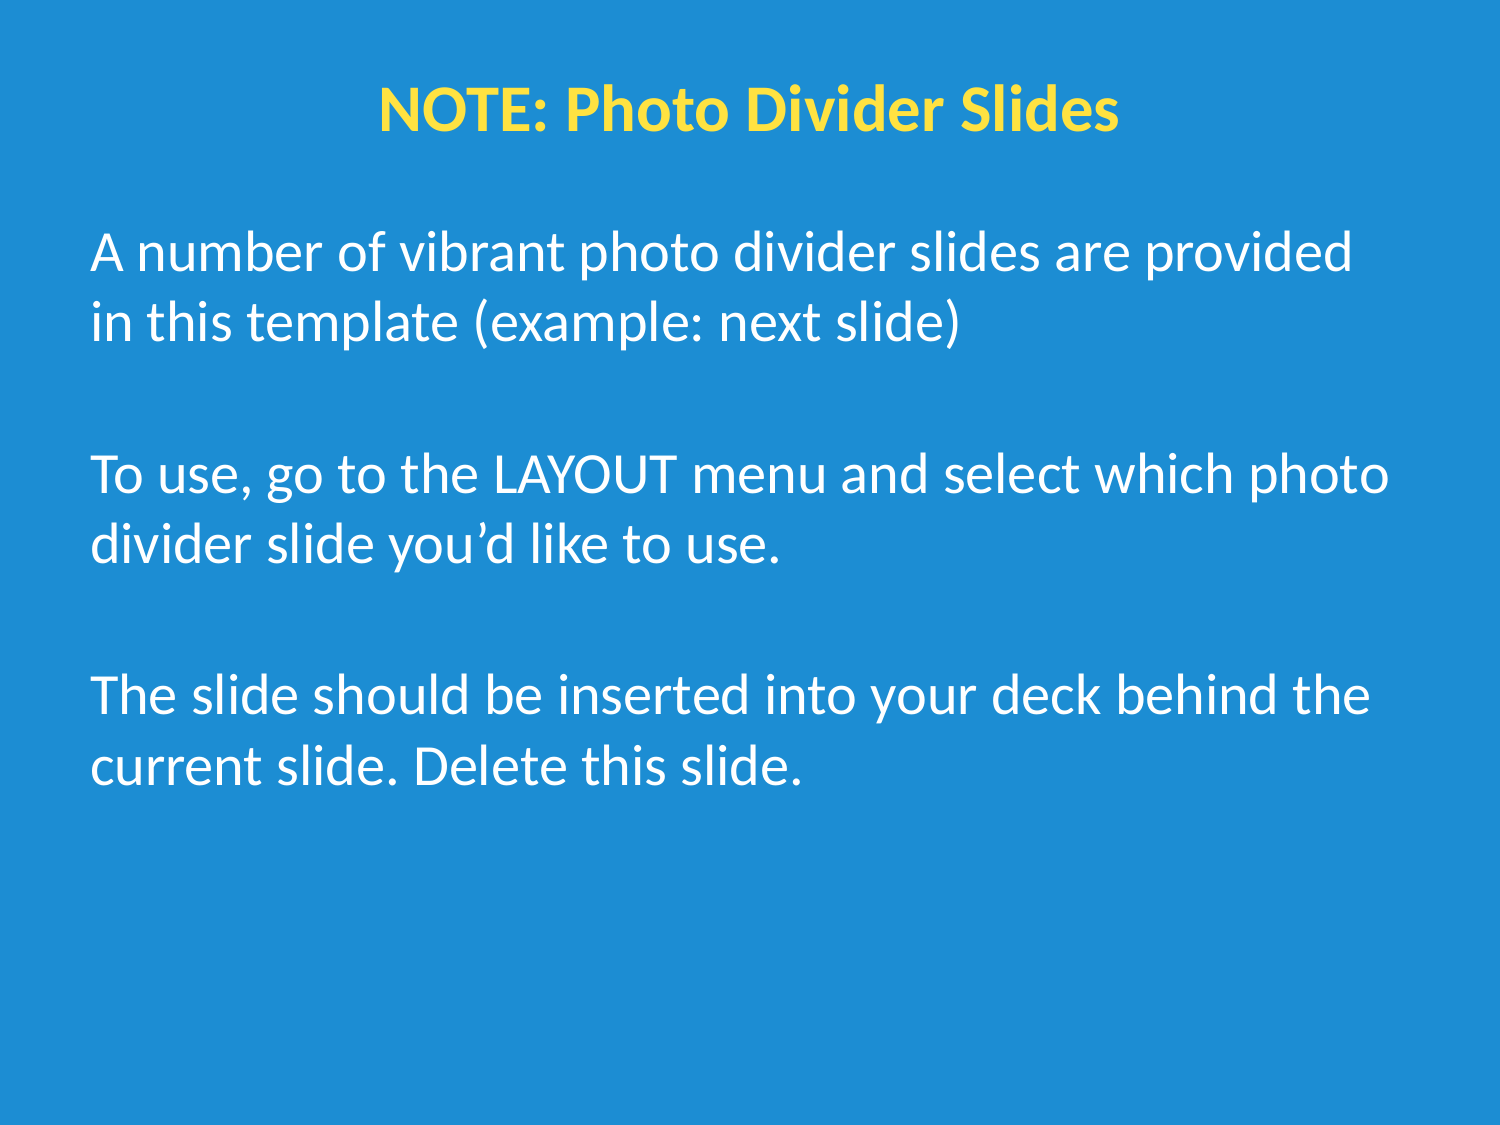

# NOTE: Photo Divider Slides
A number of vibrant photo divider slides are provided in this template (example: next slide)
To use, go to the LAYOUT menu and select which photo divider slide you’d like to use.
The slide should be inserted into your deck behind the current slide. Delete this slide.